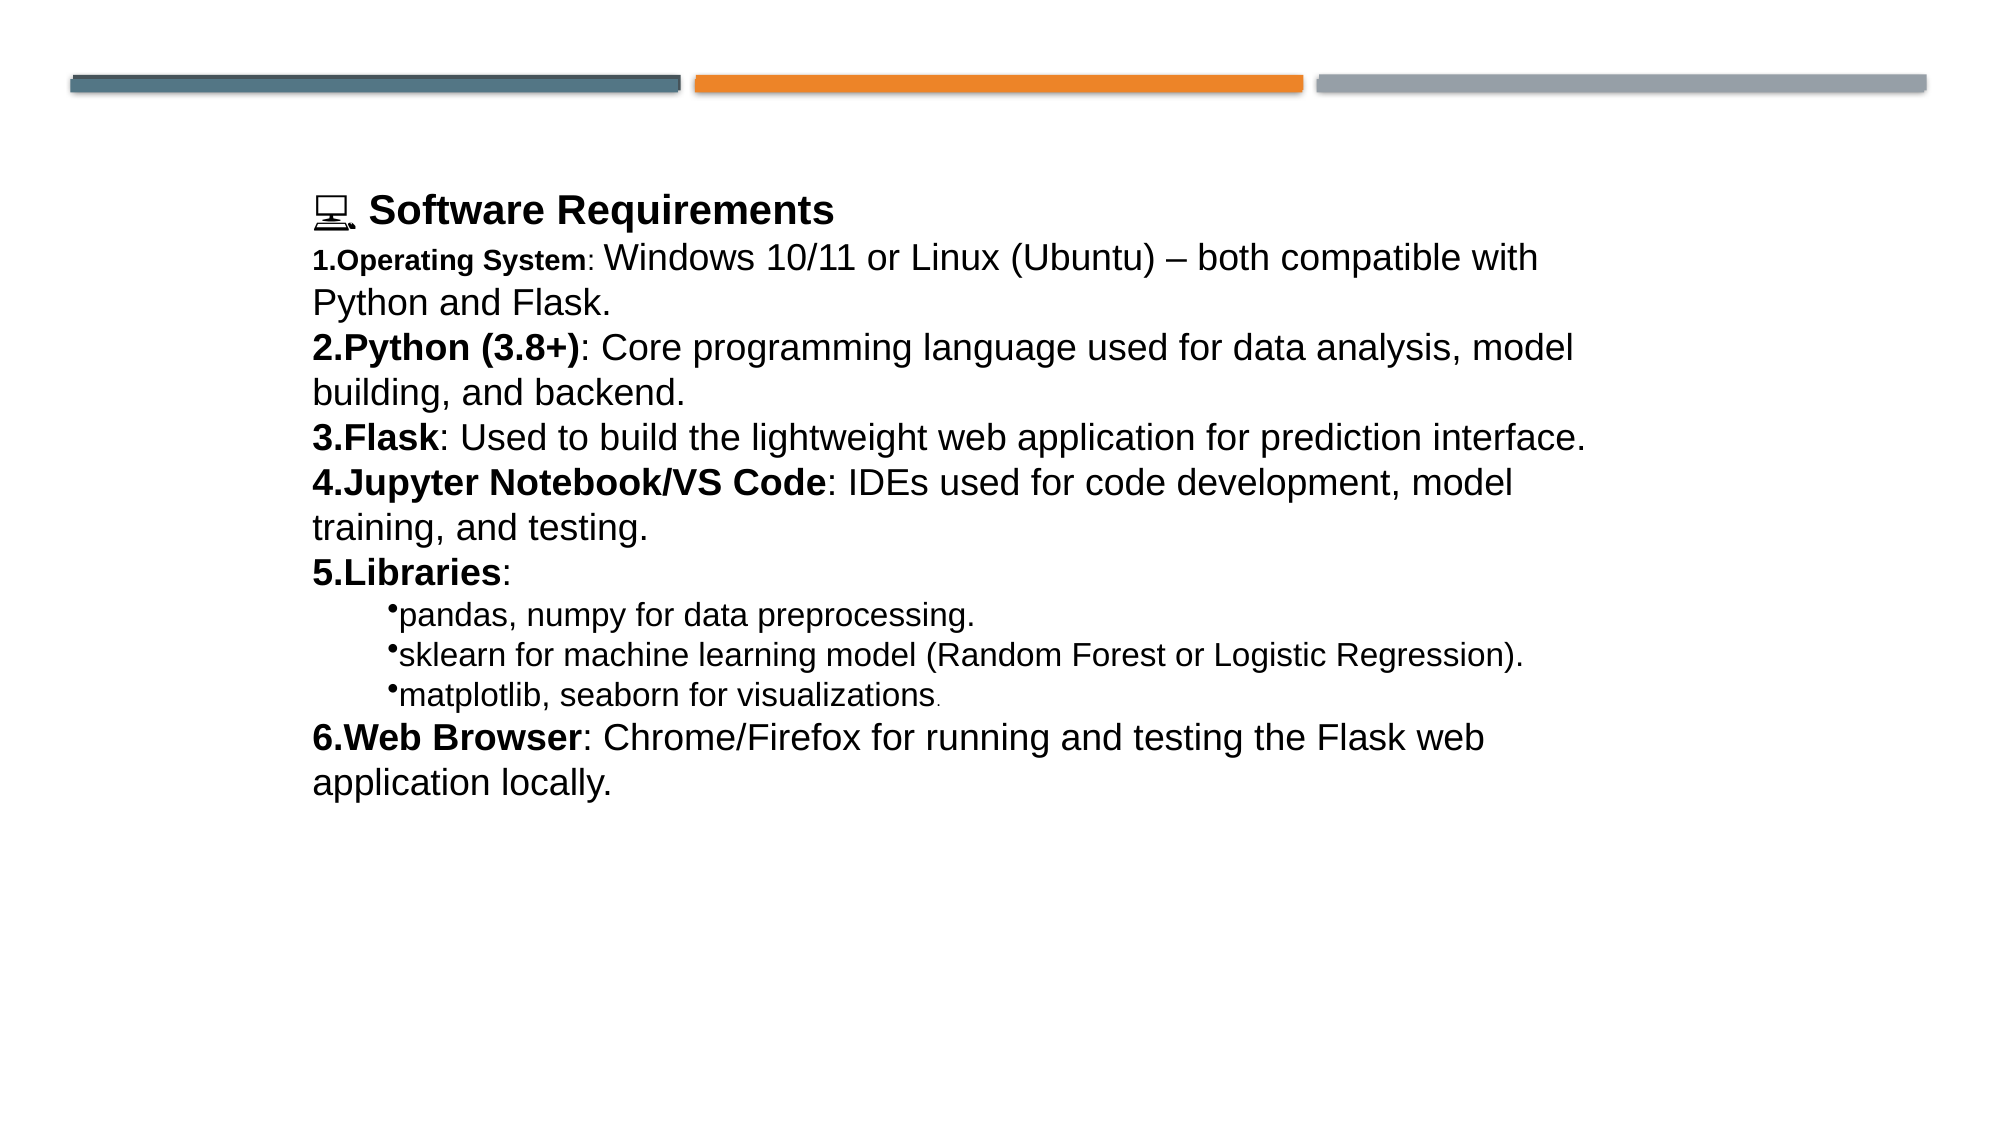

# 💻 Software Requirements
Operating System: Windows 10/11 or Linux (Ubuntu) – both compatible with Python and Flask.
Python (3.8+): Core programming language used for data analysis, model building, and backend.
Flask: Used to build the lightweight web application for prediction interface.
Jupyter Notebook/VS Code: IDEs used for code development, model training, and testing.
Libraries:
pandas, numpy for data preprocessing.
sklearn for machine learning model (Random Forest or Logistic Regression).
matplotlib, seaborn for visualizations.
Web Browser: Chrome/Firefox for running and testing the Flask web application locally.